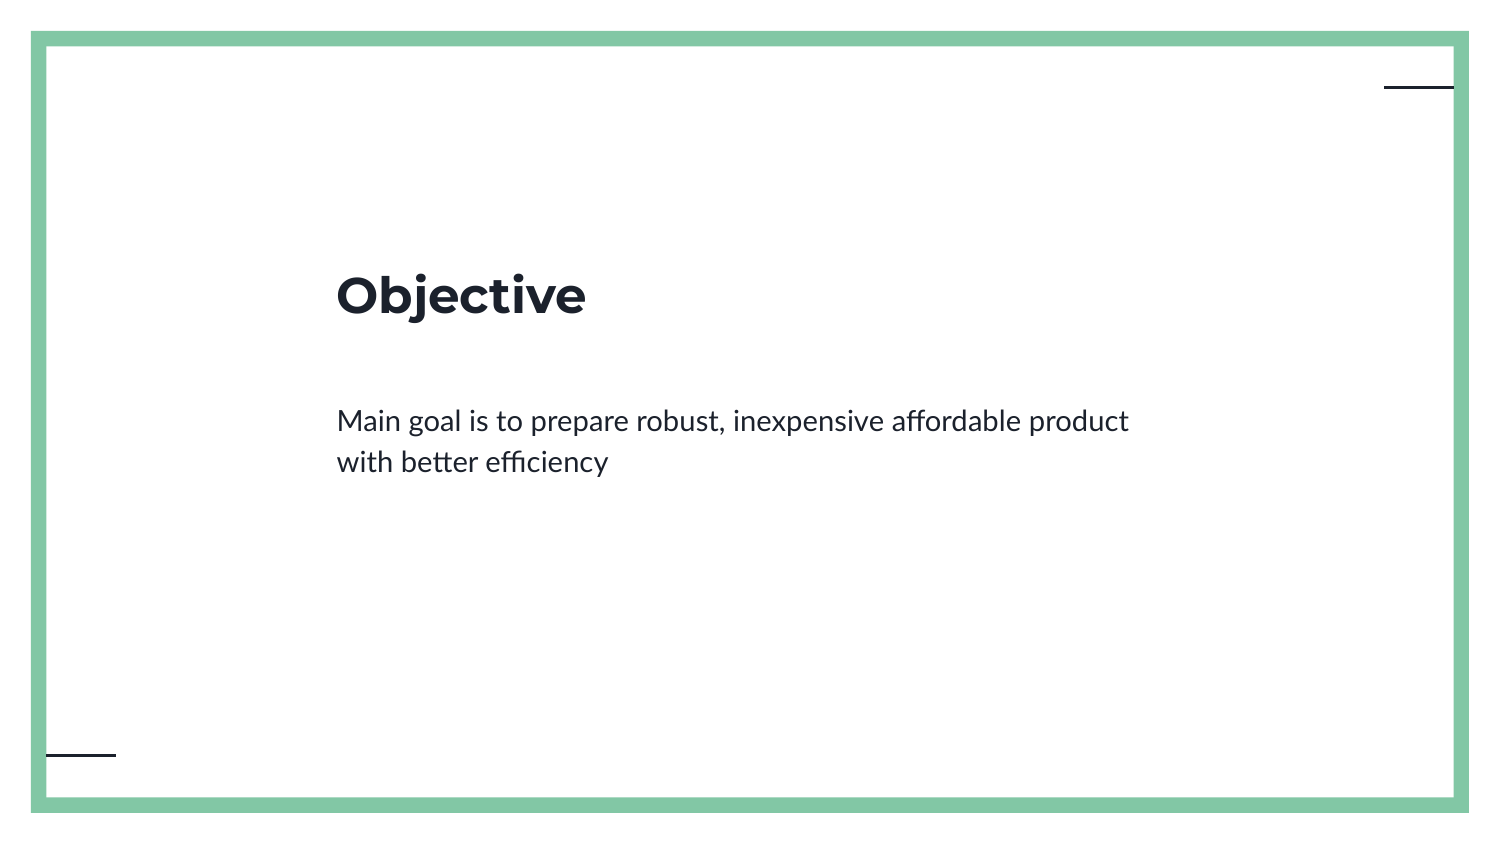

# Objective
Main goal is to prepare robust, inexpensive affordable product with better efficiency